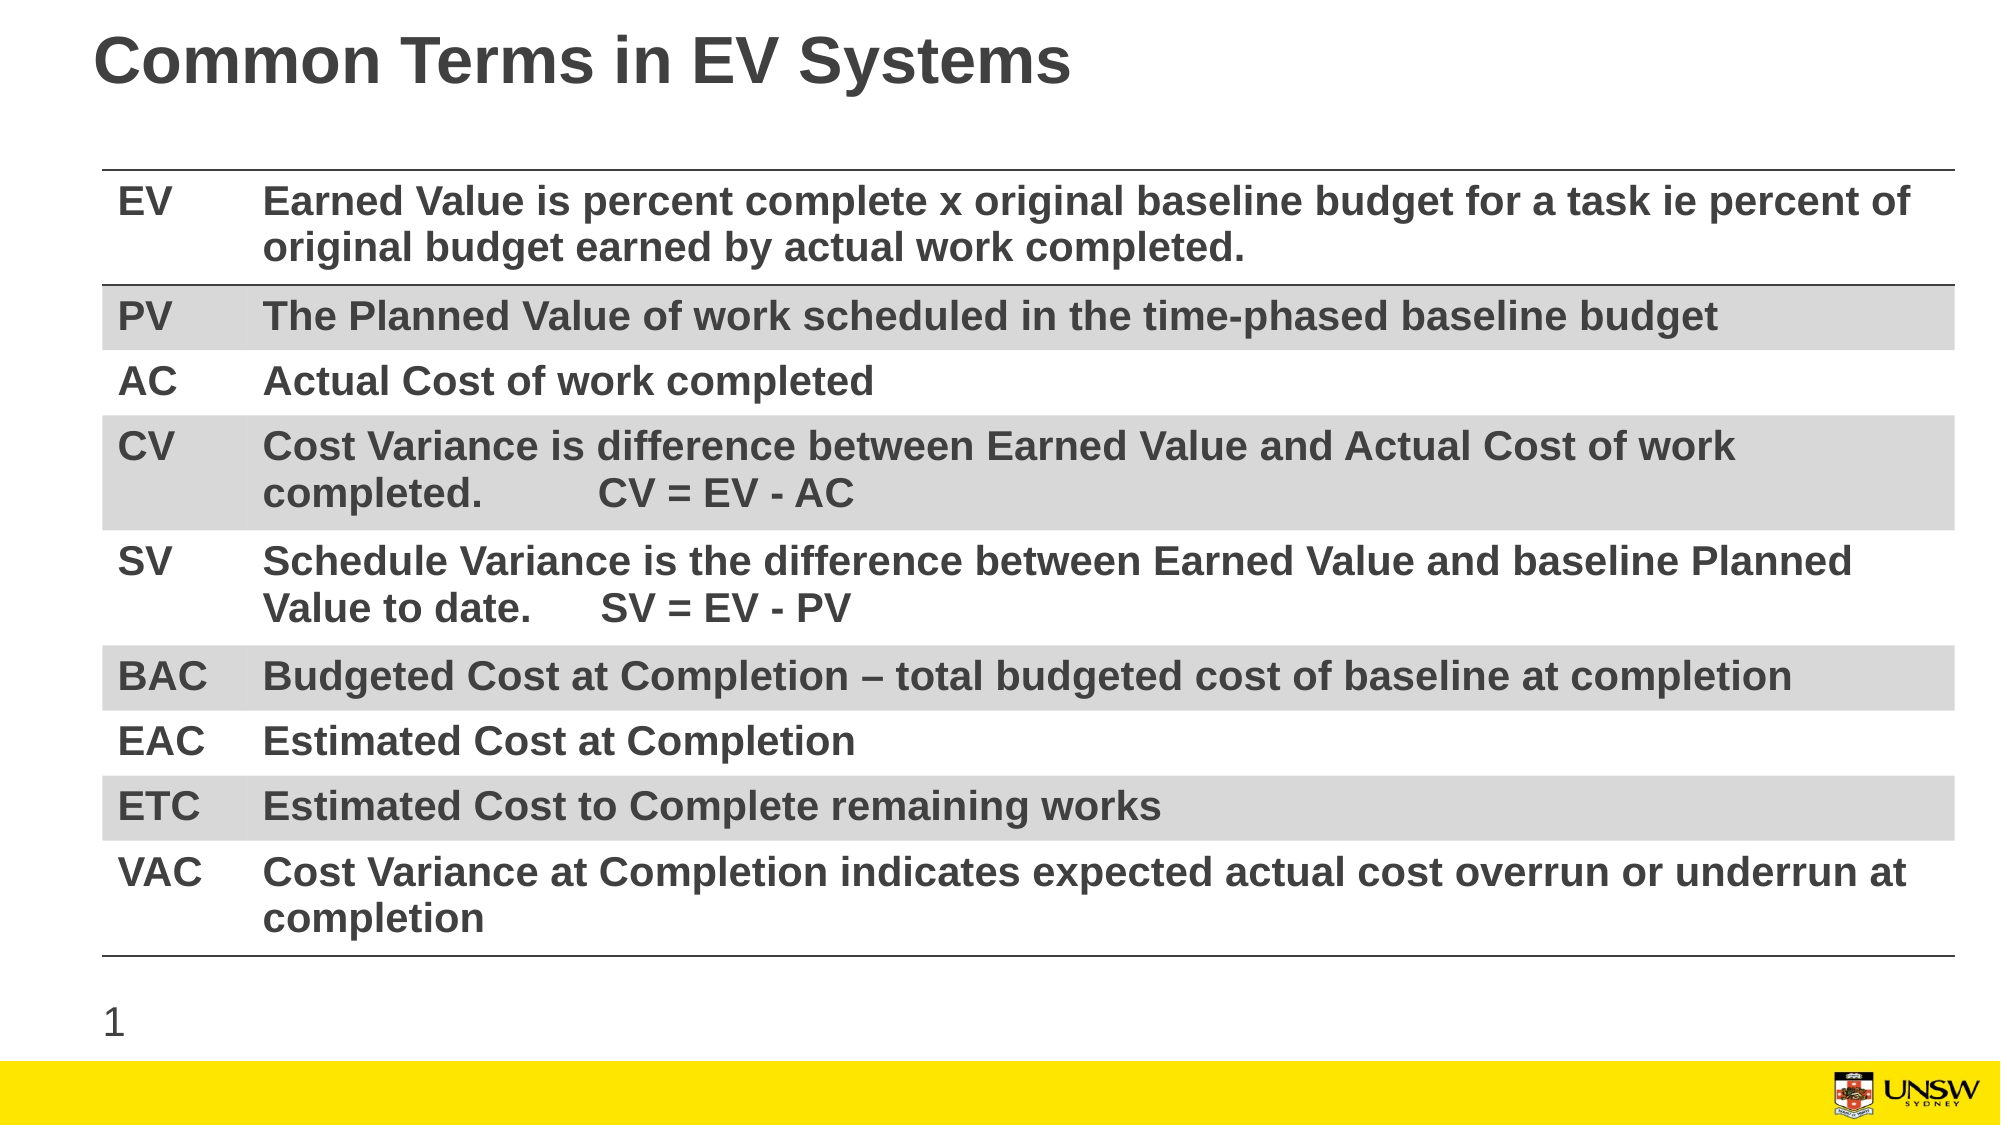

Common Terms in EV Systems
| EV | Earned Value is percent complete x original baseline budget for a task ie percent of original budget earned by actual work completed. |
| --- | --- |
| PV | The Planned Value of work scheduled in the time-phased baseline budget |
| AC | Actual Cost of work completed |
| CV | Cost Variance is difference between Earned Value and Actual Cost of work completed. CV = EV - AC |
| SV | Schedule Variance is the difference between Earned Value and baseline Planned Value to date. SV = EV - PV |
| BAC | Budgeted Cost at Completion – total budgeted cost of baseline at completion |
| EAC | Estimated Cost at Completion |
| ETC | Estimated Cost to Complete remaining works |
| VAC | Cost Variance at Completion indicates expected actual cost overrun or underrun at completion |
1